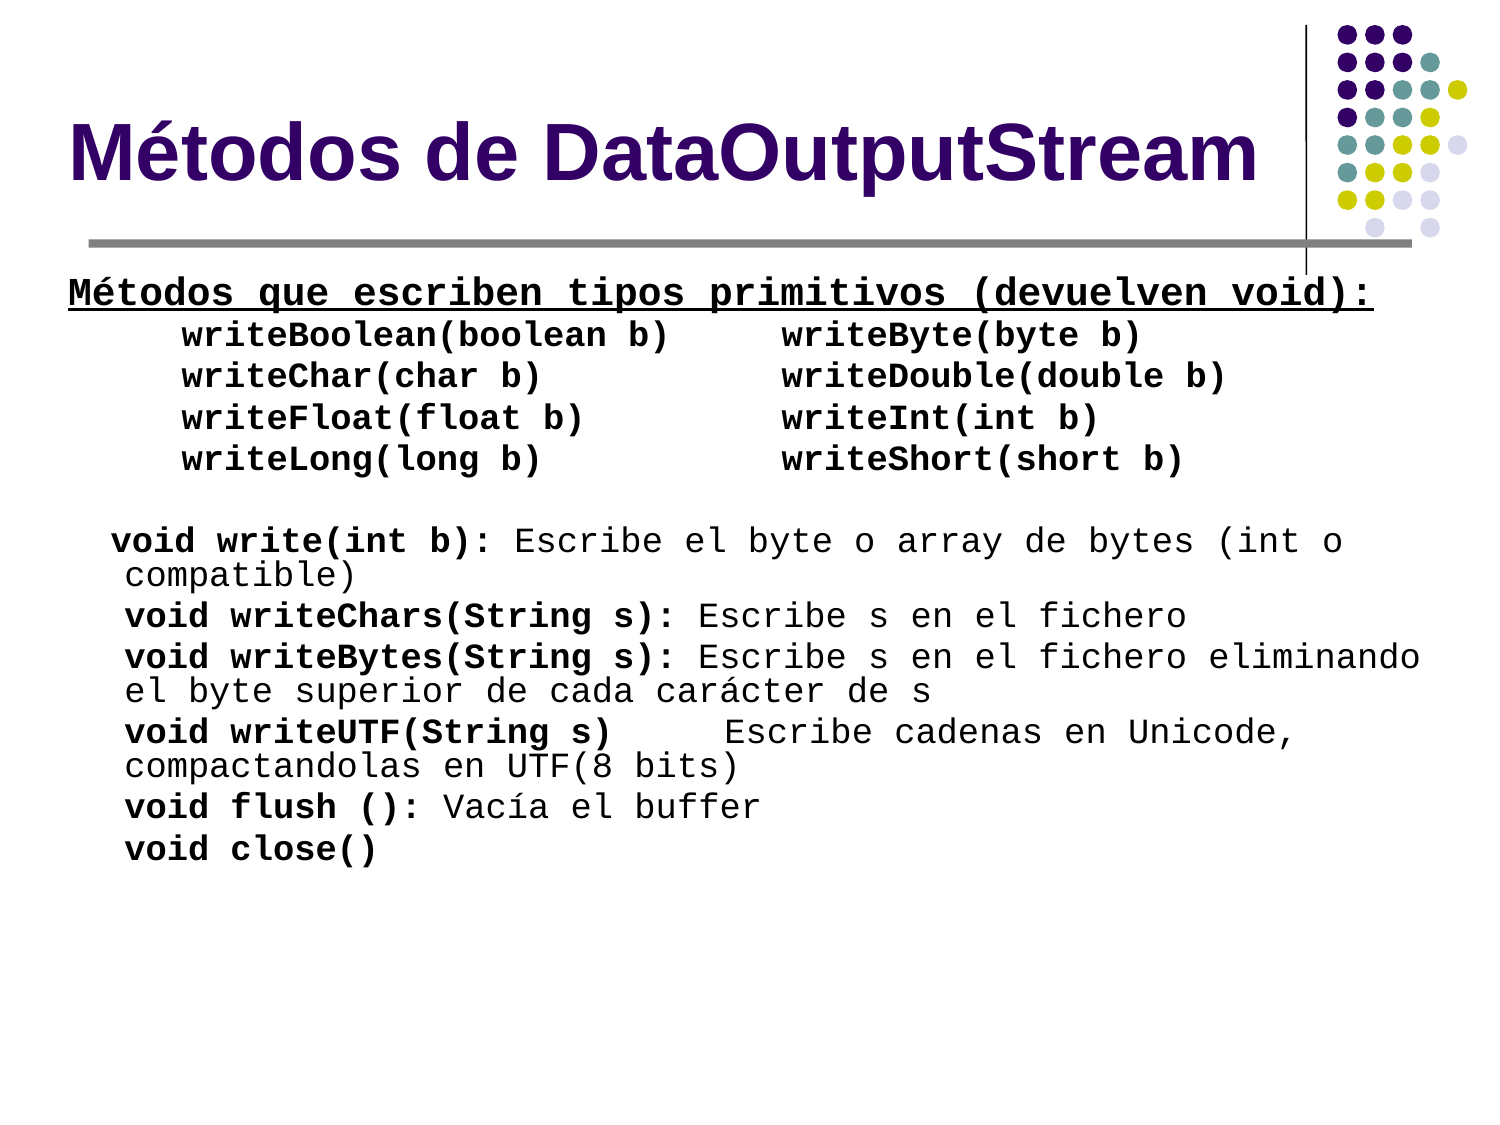

# Métodos de DataOutputStream
Métodos que escriben tipos primitivos (devuelven void):
	writeBoolean(boolean b)	writeByte(byte b)
	writeChar(char b)		writeDouble(double b)
	writeFloat(float b)		writeInt(int b)
	writeLong(long b)		writeShort(short b)

  void write(int b): Escribe el byte o array de bytes (int o compatible)
	void writeChars(String s): Escribe s en el fichero
	void writeBytes(String s): Escribe s en el fichero eliminando el byte superior de cada carácter de s
	void writeUTF(String s)	Escribe cadenas en Unicode, compactandolas en UTF(8 bits)
	void flush (): Vacía el buffer
	void close()